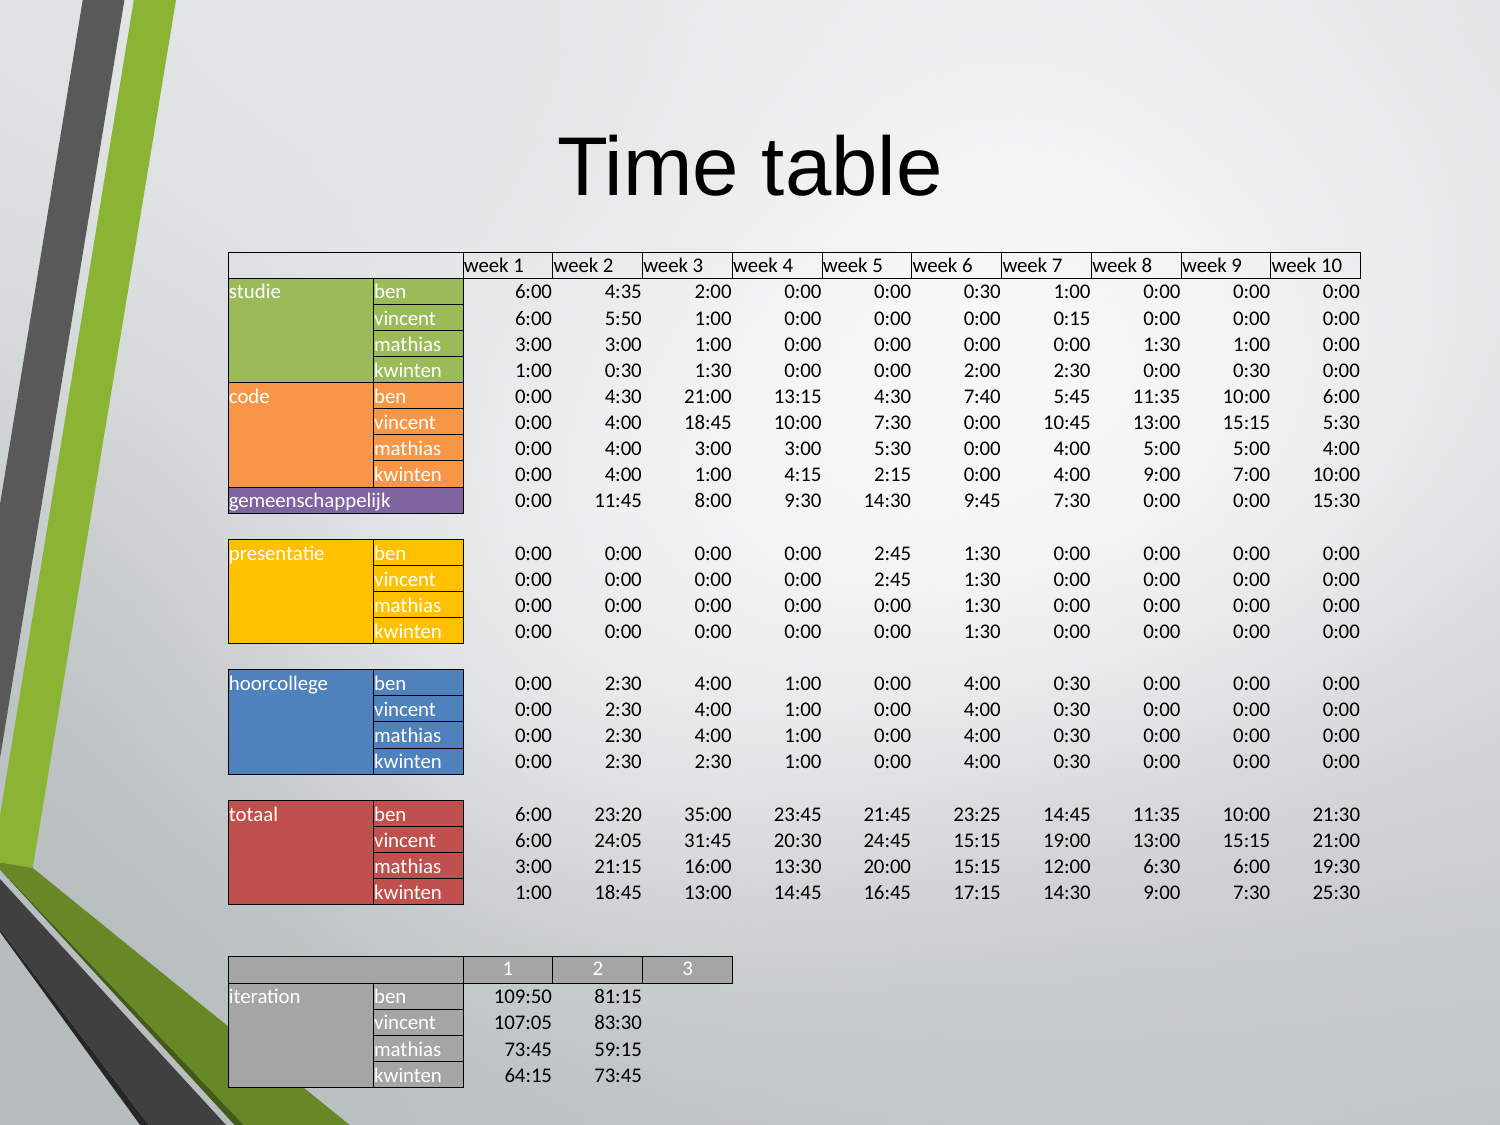

# Time table
|  |  | week 1 | week 2 | week 3 | week 4 | week 5 | week 6 | week 7 | week 8 | week 9 | week 10 |
| --- | --- | --- | --- | --- | --- | --- | --- | --- | --- | --- | --- |
| studie | ben | 6:00 | 4:35 | 2:00 | 0:00 | 0:00 | 0:30 | 1:00 | 0:00 | 0:00 | 0:00 |
|  | vincent | 6:00 | 5:50 | 1:00 | 0:00 | 0:00 | 0:00 | 0:15 | 0:00 | 0:00 | 0:00 |
|  | mathias | 3:00 | 3:00 | 1:00 | 0:00 | 0:00 | 0:00 | 0:00 | 1:30 | 1:00 | 0:00 |
|  | kwinten | 1:00 | 0:30 | 1:30 | 0:00 | 0:00 | 2:00 | 2:30 | 0:00 | 0:30 | 0:00 |
| code | ben | 0:00 | 4:30 | 21:00 | 13:15 | 4:30 | 7:40 | 5:45 | 11:35 | 10:00 | 6:00 |
|  | vincent | 0:00 | 4:00 | 18:45 | 10:00 | 7:30 | 0:00 | 10:45 | 13:00 | 15:15 | 5:30 |
|  | mathias | 0:00 | 4:00 | 3:00 | 3:00 | 5:30 | 0:00 | 4:00 | 5:00 | 5:00 | 4:00 |
|  | kwinten | 0:00 | 4:00 | 1:00 | 4:15 | 2:15 | 0:00 | 4:00 | 9:00 | 7:00 | 10:00 |
| gemeenschappelijk |  | 0:00 | 11:45 | 8:00 | 9:30 | 14:30 | 9:45 | 7:30 | 0:00 | 0:00 | 15:30 |
|  |  |  |  |  |  |  |  |  |  |  |  |
| presentatie | ben | 0:00 | 0:00 | 0:00 | 0:00 | 2:45 | 1:30 | 0:00 | 0:00 | 0:00 | 0:00 |
|  | vincent | 0:00 | 0:00 | 0:00 | 0:00 | 2:45 | 1:30 | 0:00 | 0:00 | 0:00 | 0:00 |
|  | mathias | 0:00 | 0:00 | 0:00 | 0:00 | 0:00 | 1:30 | 0:00 | 0:00 | 0:00 | 0:00 |
|  | kwinten | 0:00 | 0:00 | 0:00 | 0:00 | 0:00 | 1:30 | 0:00 | 0:00 | 0:00 | 0:00 |
|  |  |  |  |  |  |  |  |  |  |  |  |
| hoorcollege | ben | 0:00 | 2:30 | 4:00 | 1:00 | 0:00 | 4:00 | 0:30 | 0:00 | 0:00 | 0:00 |
|  | vincent | 0:00 | 2:30 | 4:00 | 1:00 | 0:00 | 4:00 | 0:30 | 0:00 | 0:00 | 0:00 |
|  | mathias | 0:00 | 2:30 | 4:00 | 1:00 | 0:00 | 4:00 | 0:30 | 0:00 | 0:00 | 0:00 |
|  | kwinten | 0:00 | 2:30 | 2:30 | 1:00 | 0:00 | 4:00 | 0:30 | 0:00 | 0:00 | 0:00 |
|  |  |  |  |  |  |  |  |  |  |  |  |
| totaal | ben | 6:00 | 23:20 | 35:00 | 23:45 | 21:45 | 23:25 | 14:45 | 11:35 | 10:00 | 21:30 |
|  | vincent | 6:00 | 24:05 | 31:45 | 20:30 | 24:45 | 15:15 | 19:00 | 13:00 | 15:15 | 21:00 |
|  | mathias | 3:00 | 21:15 | 16:00 | 13:30 | 20:00 | 15:15 | 12:00 | 6:30 | 6:00 | 19:30 |
|  | kwinten | 1:00 | 18:45 | 13:00 | 14:45 | 16:45 | 17:15 | 14:30 | 9:00 | 7:30 | 25:30 |
|  |  |  |  |  |  |  |  |  |  |  |  |
|  |  |  |  |  |  |  |  |  |  |  |  |
|  |  | 1 | 2 | 3 |  |  |  |  |  |  |  |
| iteration | ben | 109:50 | 81:15 |  |  |  |  |  |  |  |  |
|  | vincent | 107:05 | 83:30 |  |  |  |  |  |  |  |  |
|  | mathias | 73:45 | 59:15 |  |  |  |  |  |  |  |  |
|  | kwinten | 64:15 | 73:45 |  |  |  |  |  |  |  |  |